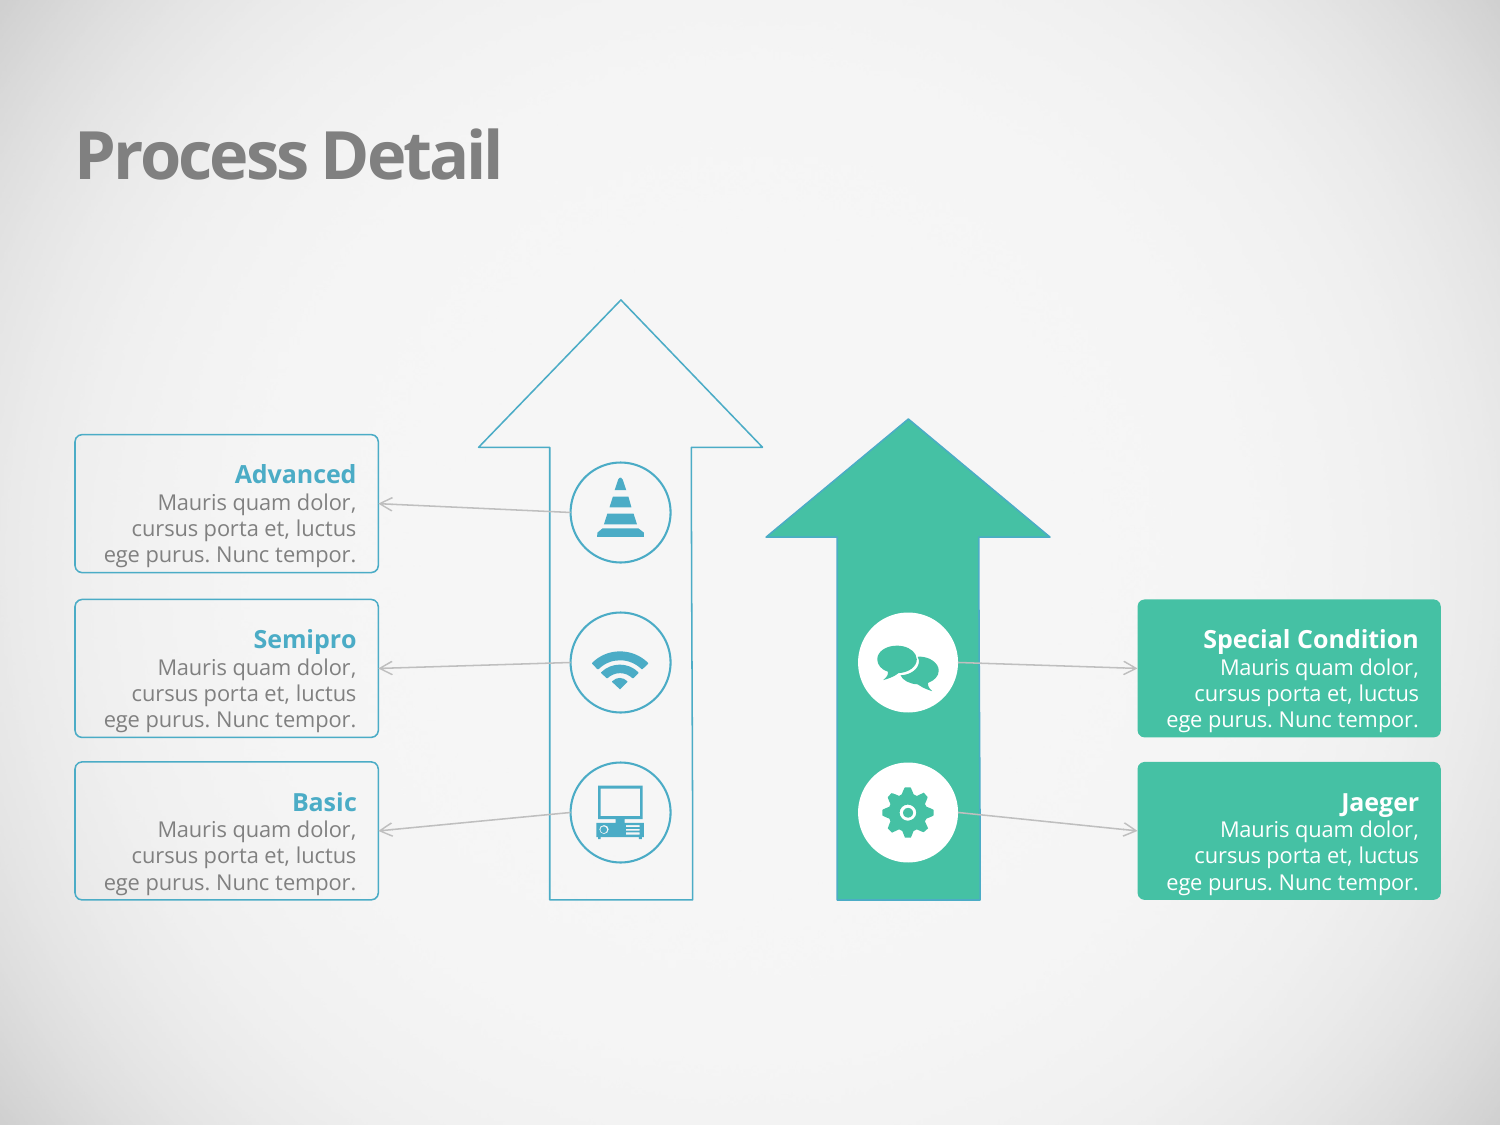

Process Detail

Advanced
Mauris quam dolor, cursus porta et, luctus ege purus. Nunc tempor.

Semipro
Mauris quam dolor, cursus porta et, luctus ege purus. Nunc tempor.
Special Condition
Mauris quam dolor, cursus porta et, luctus ege purus. Nunc tempor.

Basic
Mauris quam dolor, cursus porta et, luctus ege purus. Nunc tempor.
Jaeger
Mauris quam dolor, cursus porta et, luctus ege purus. Nunc tempor.